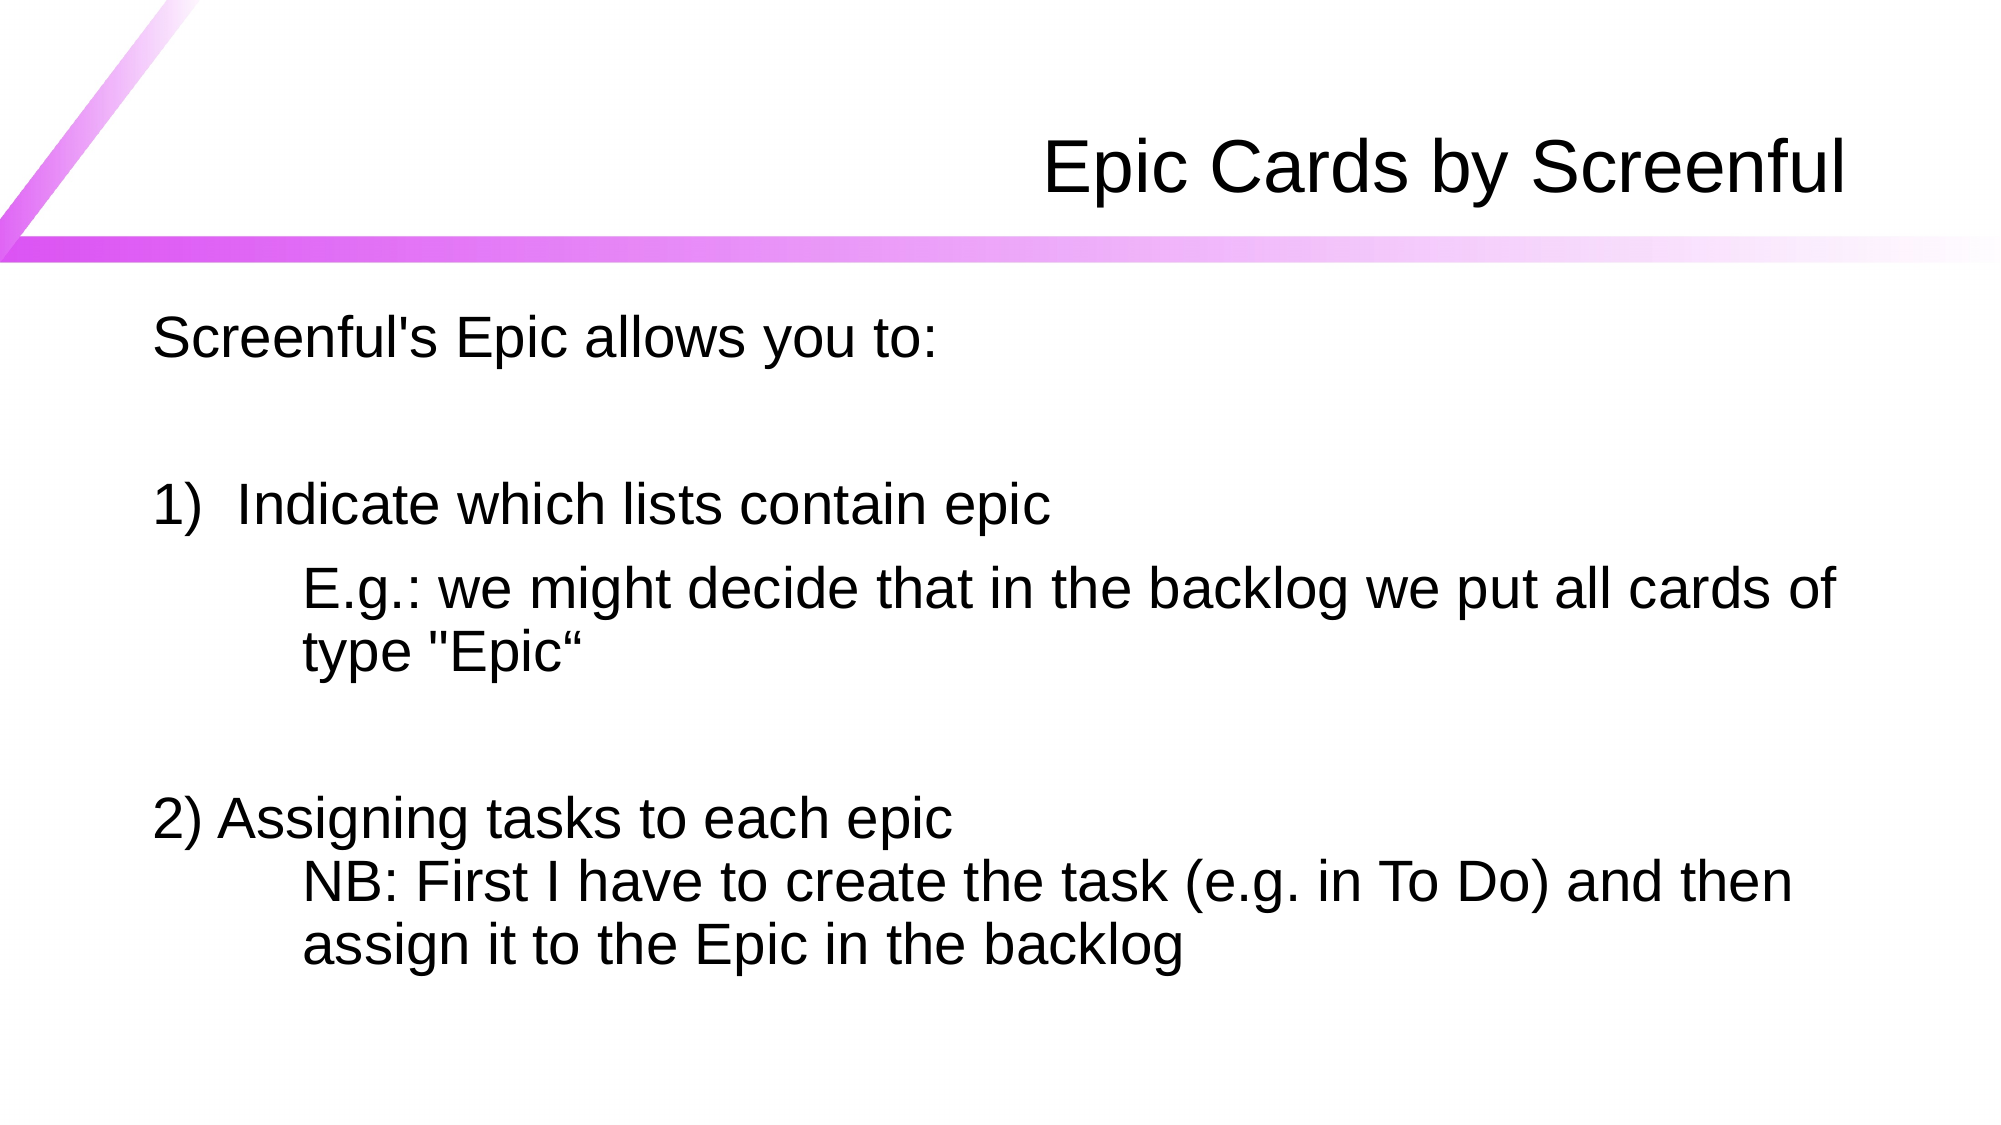

# Epic Cards by Screenful
Screenful's Epic allows you to:

Indicate which lists contain epic
	E.g.: we might decide that in the backlog we put all cards of 	type "Epic“

2) Assigning tasks to each epic
	NB: First I have to create the task (e.g. in To Do) and then 	assign it to the Epic in the backlog